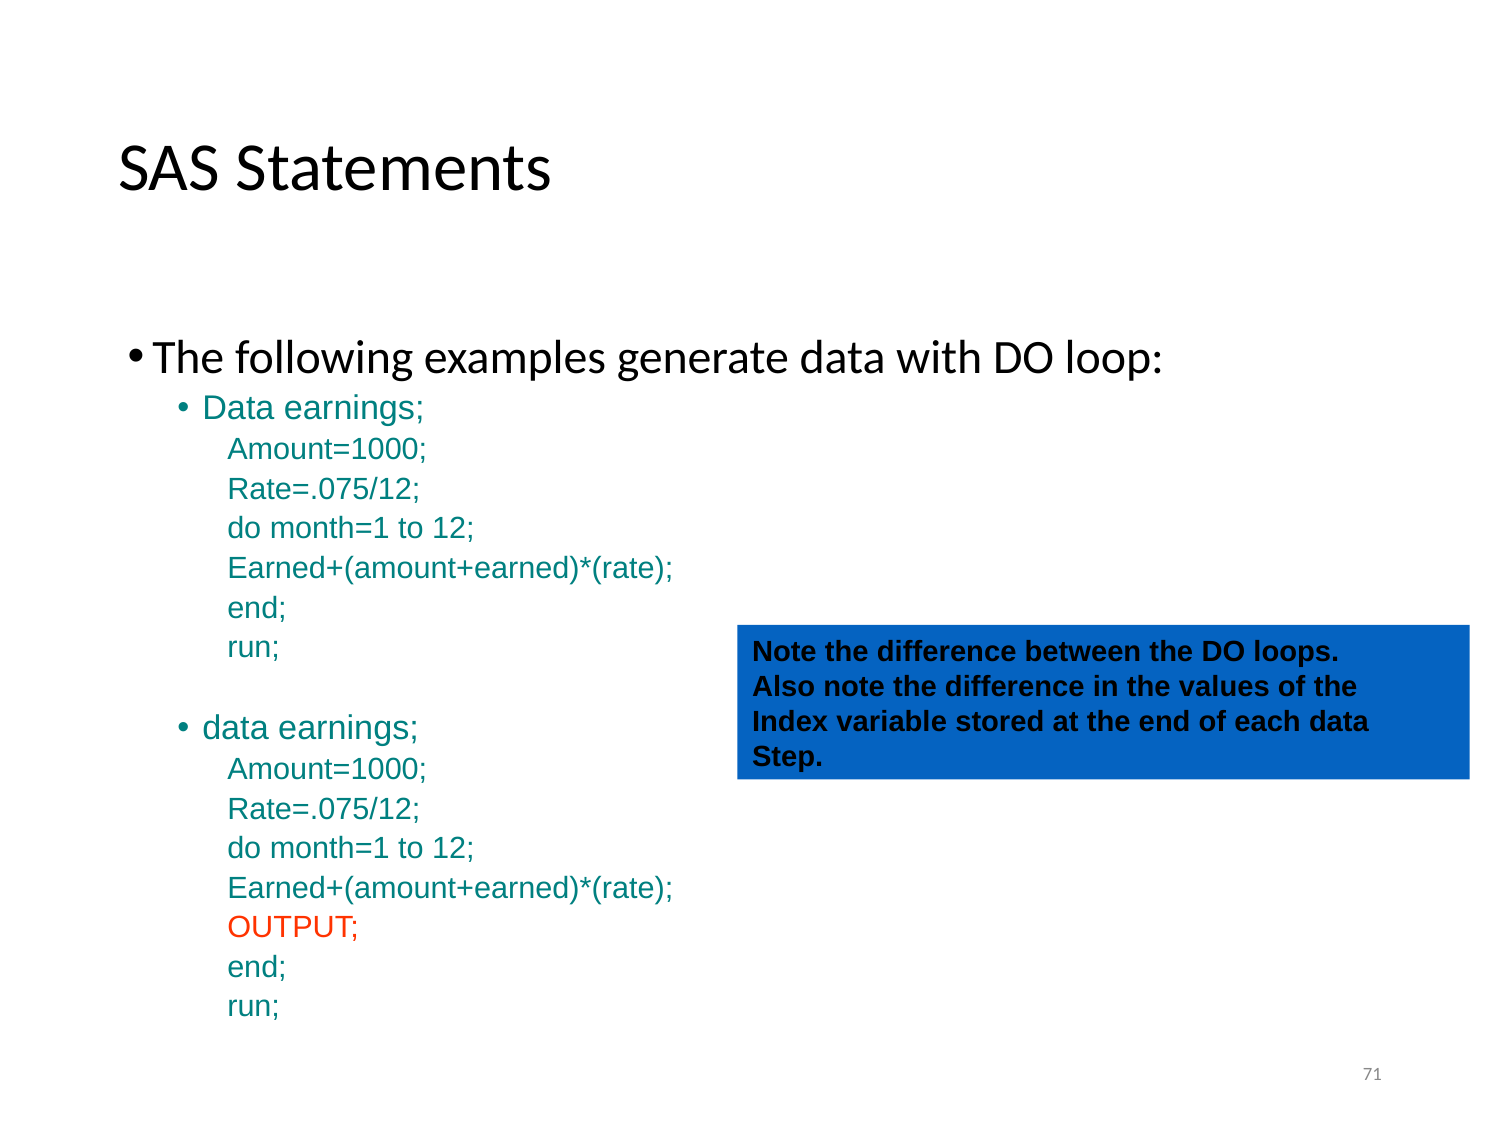

# SAS Statements
The following examples generate data with DO loop:
Data earnings;
Amount=1000;
Rate=.075/12;
do month=1 to 12;
Earned+(amount+earned)*(rate);
end;
run;

data earnings;
Amount=1000;
Rate=.075/12;
do month=1 to 12;
Earned+(amount+earned)*(rate);
OUTPUT;
end;
run;

Note the difference between the DO loops.
Also note the difference in the values of the
Index variable stored at the end of each data
Step.
71